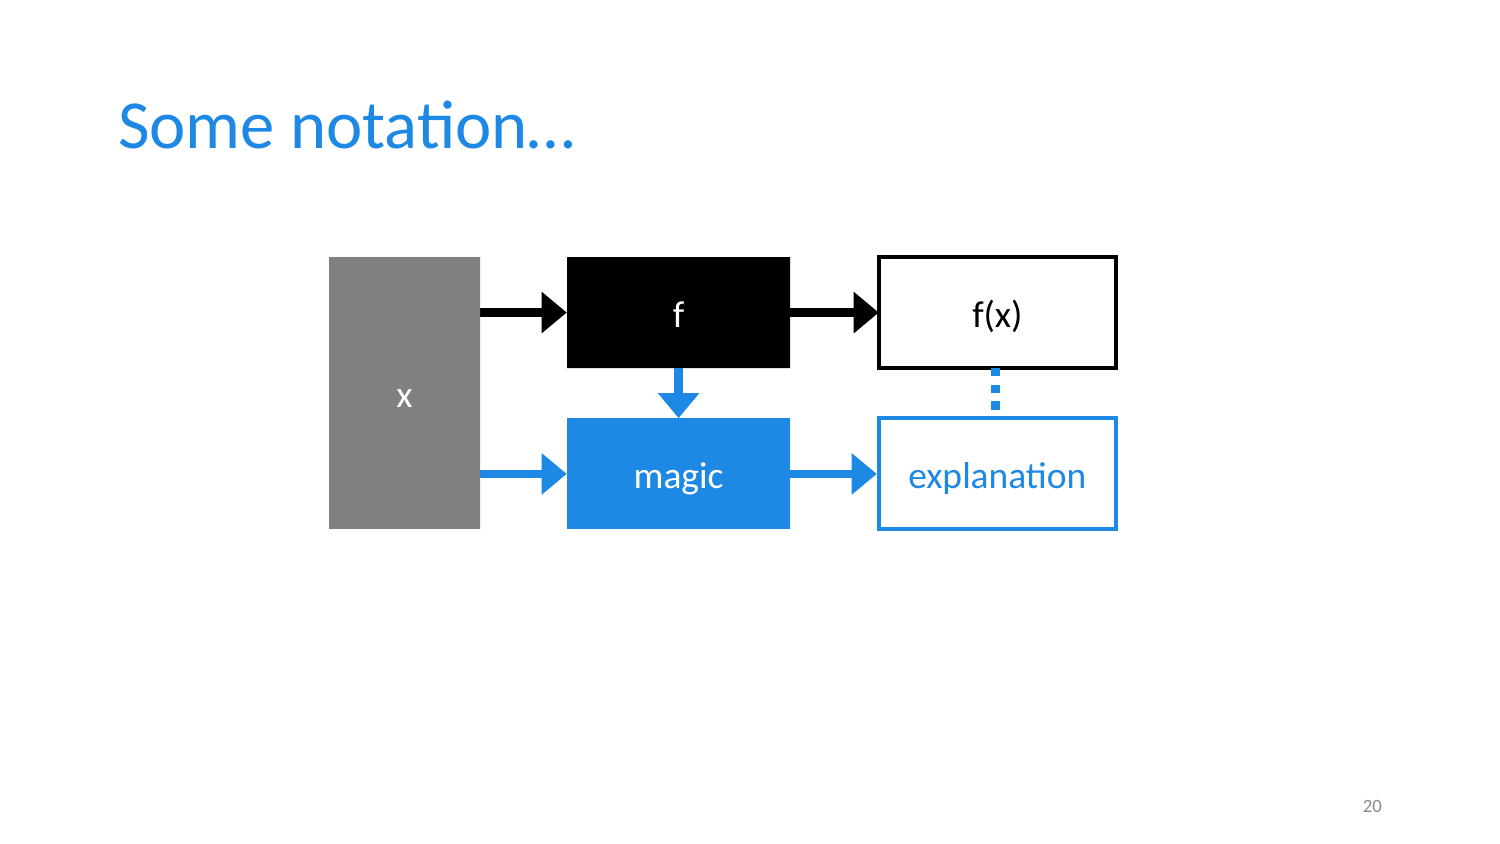

# Some notation…
x
f
f(x)
explanation
magic
20